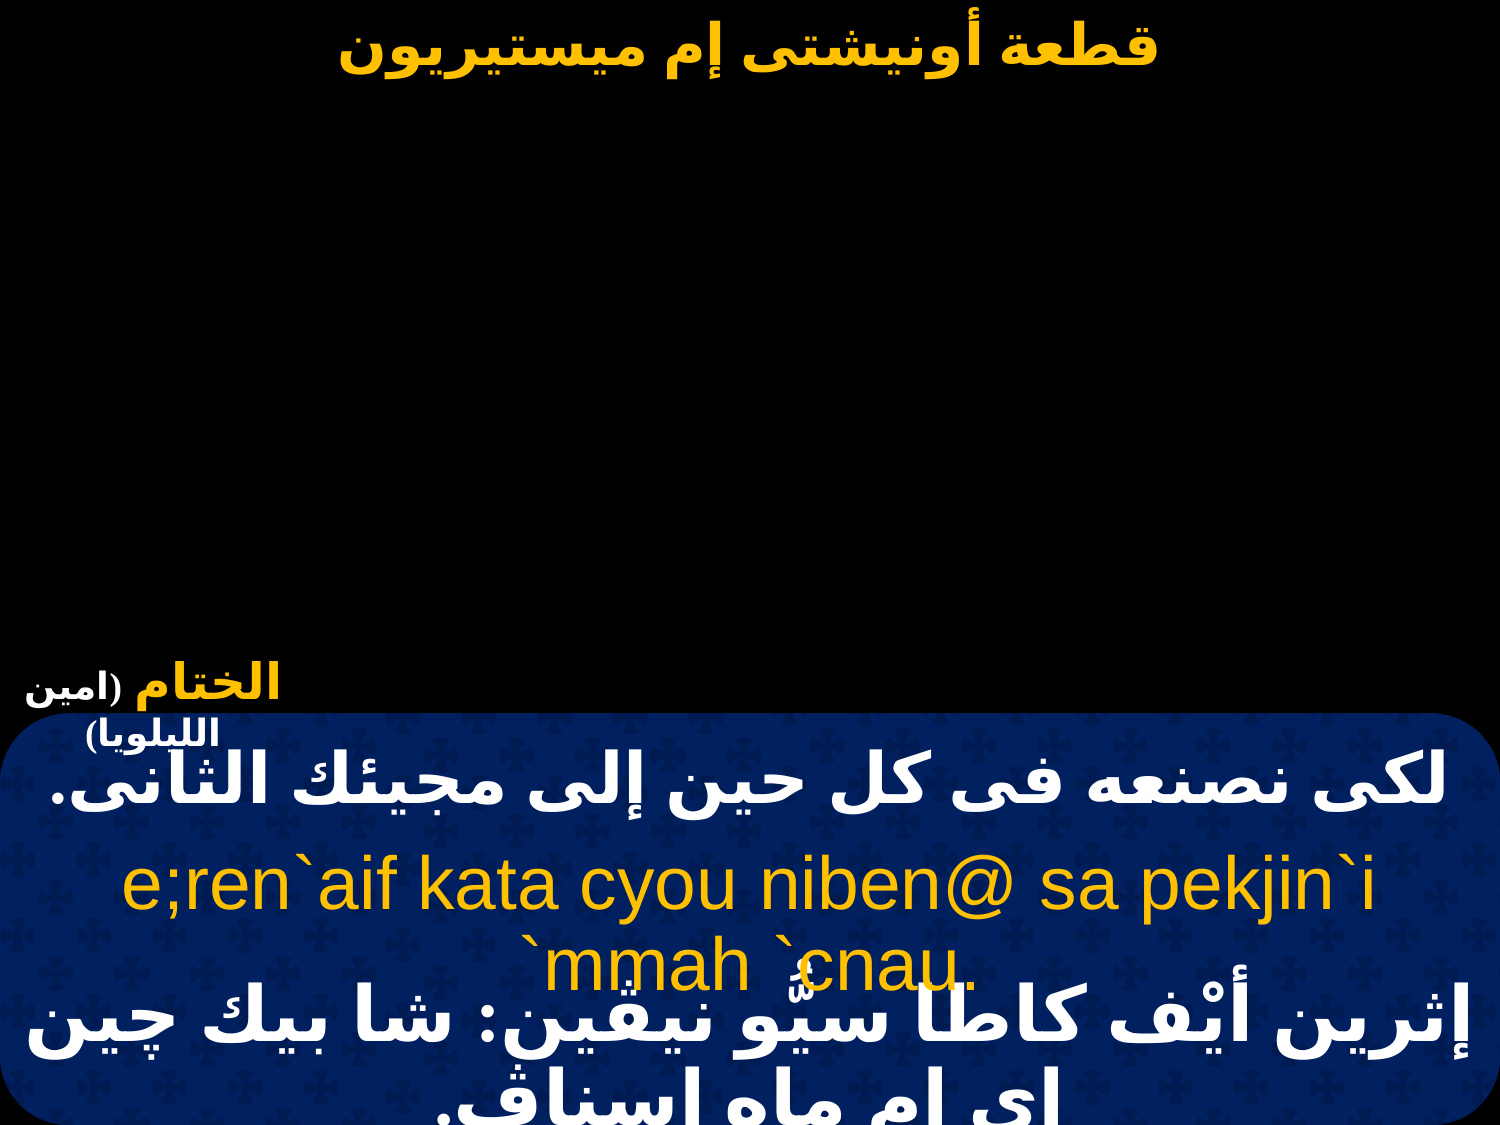

#
لكى نصنعه فى كل حين إلى مجيئك الثانى.
e;ren`aif kata cyou niben@ sa pekjin`i `mmah `cnau.
إثرين أيْف كاطا سيُّو نيڤين: شا بيك چين إي إم ماه إسناڤ.